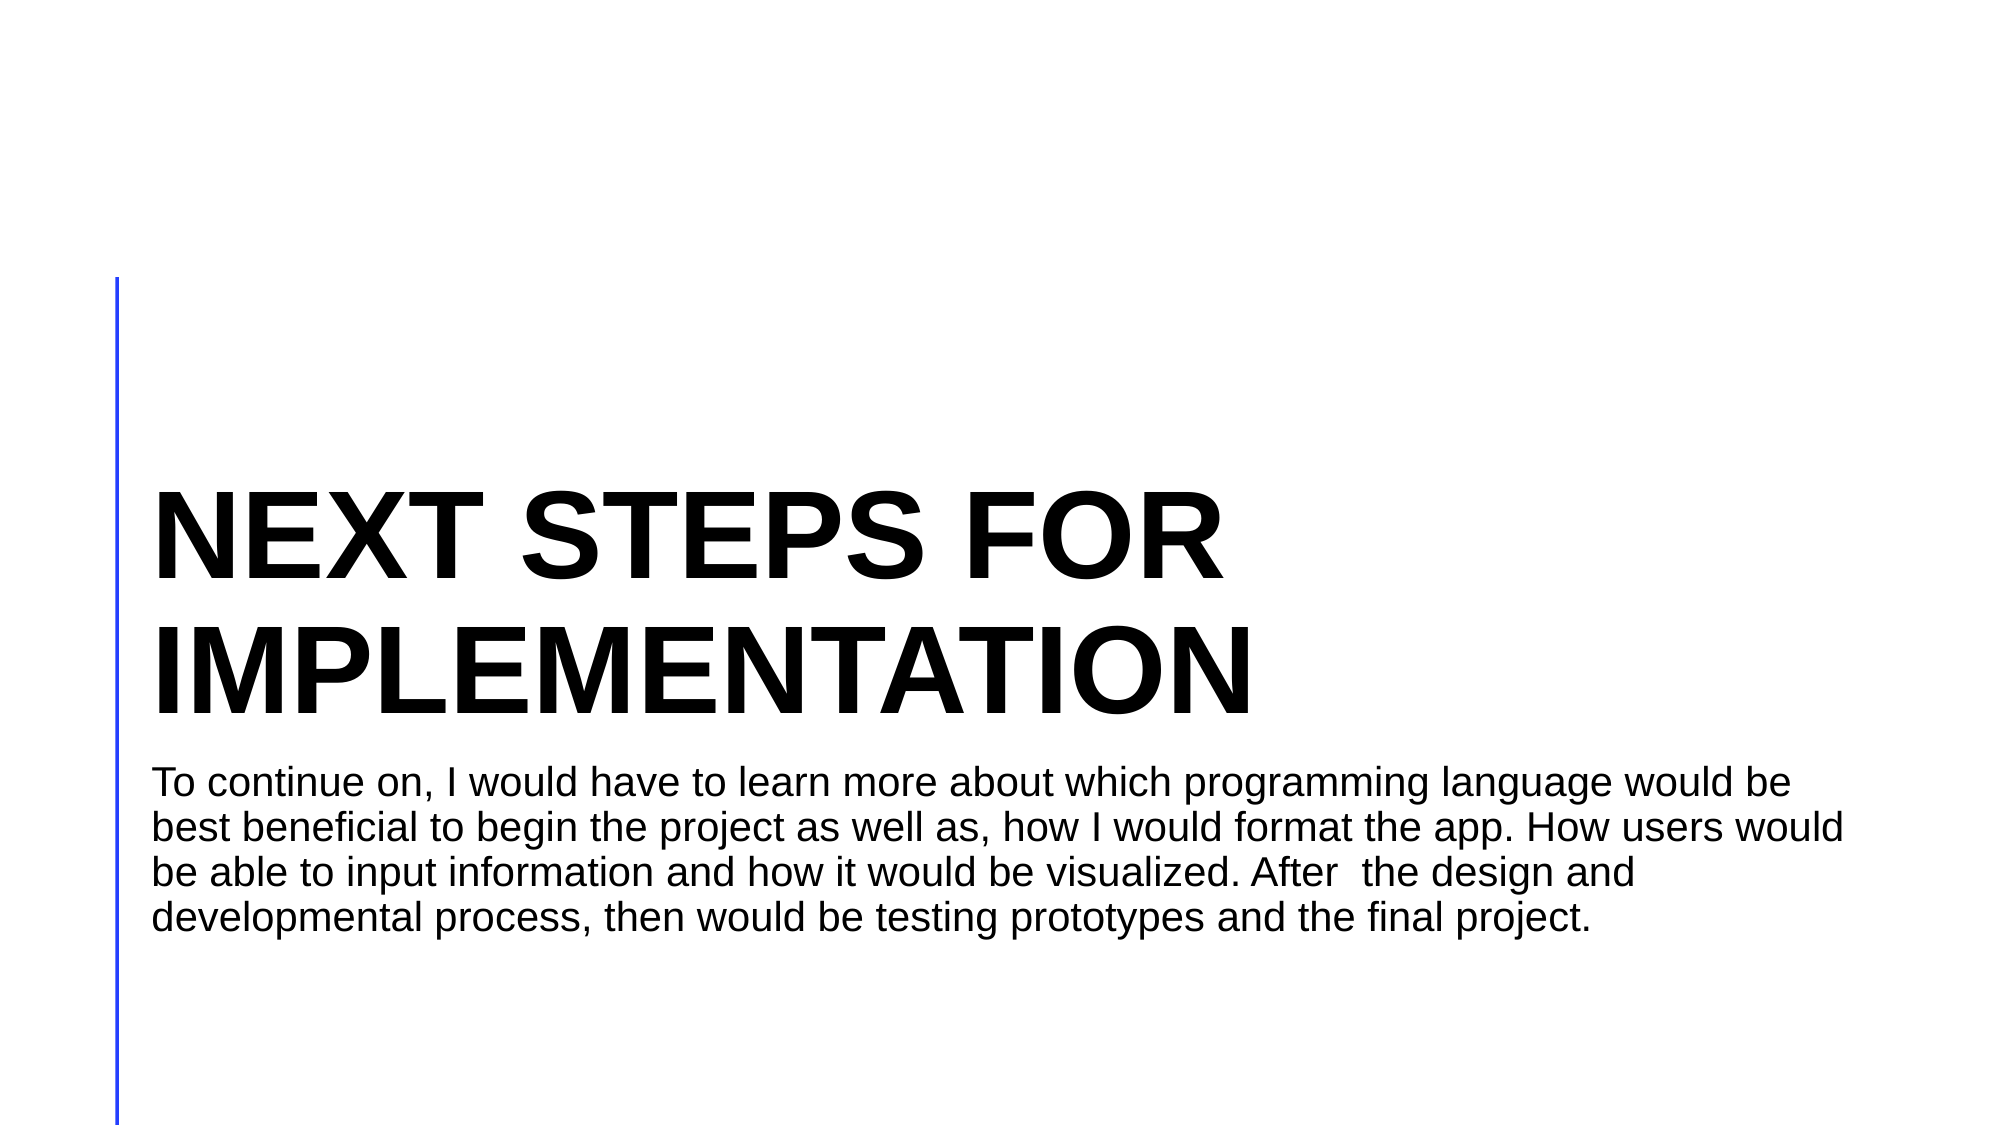

# Next steps for implementation
To continue on, I would have to learn more about which programming language would be best beneficial to begin the project as well as, how I would format the app. How users would be able to input information and how it would be visualized. After  the design and developmental process, then would be testing prototypes and the final project.